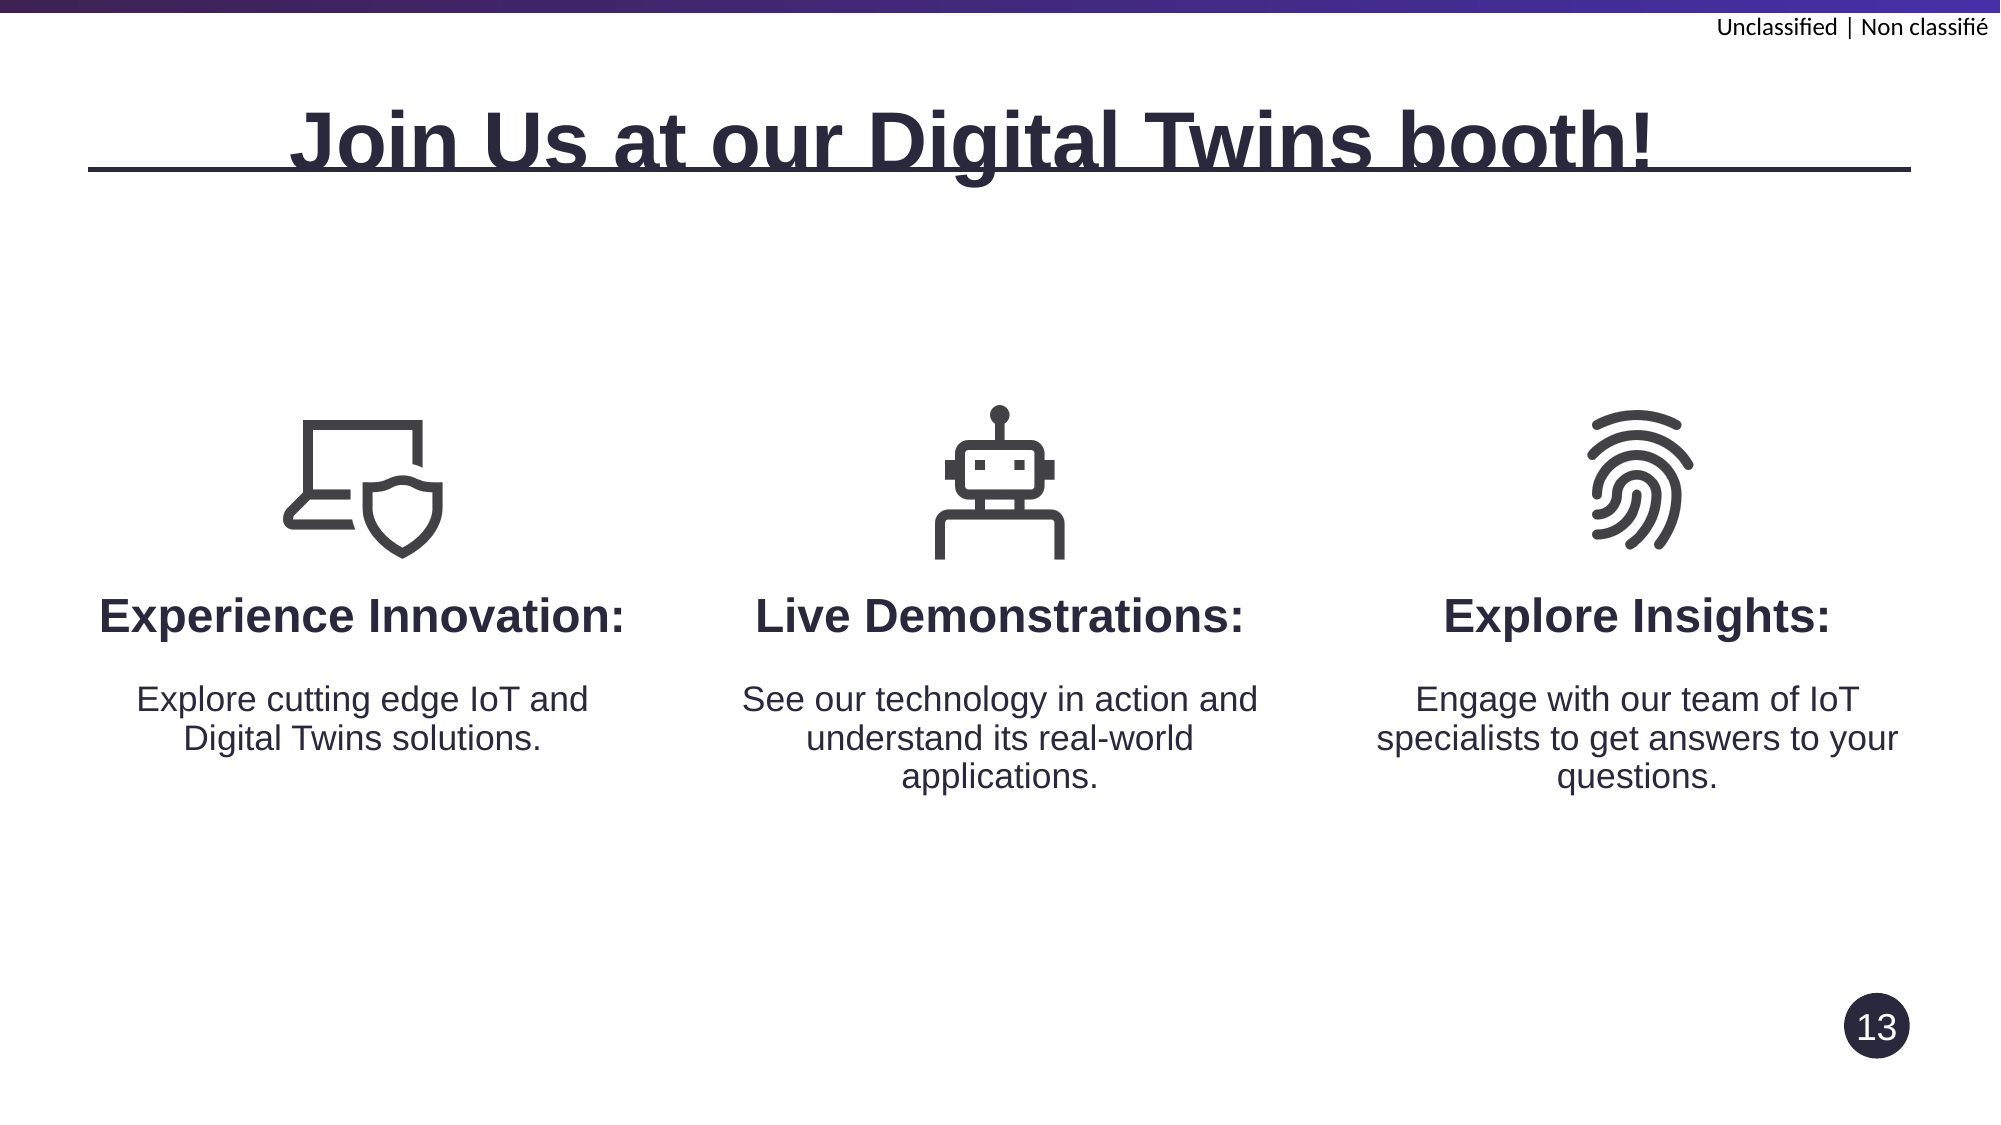

Join Us at our Digital Twins booth!
Experience Innovation:
Explore cutting edge IoT and Digital Twins solutions.
Live Demonstrations:
See our technology in action and understand its real-world applications.
Explore Insights:
Engage with our team of IoT specialists to get answers to your questions.
13